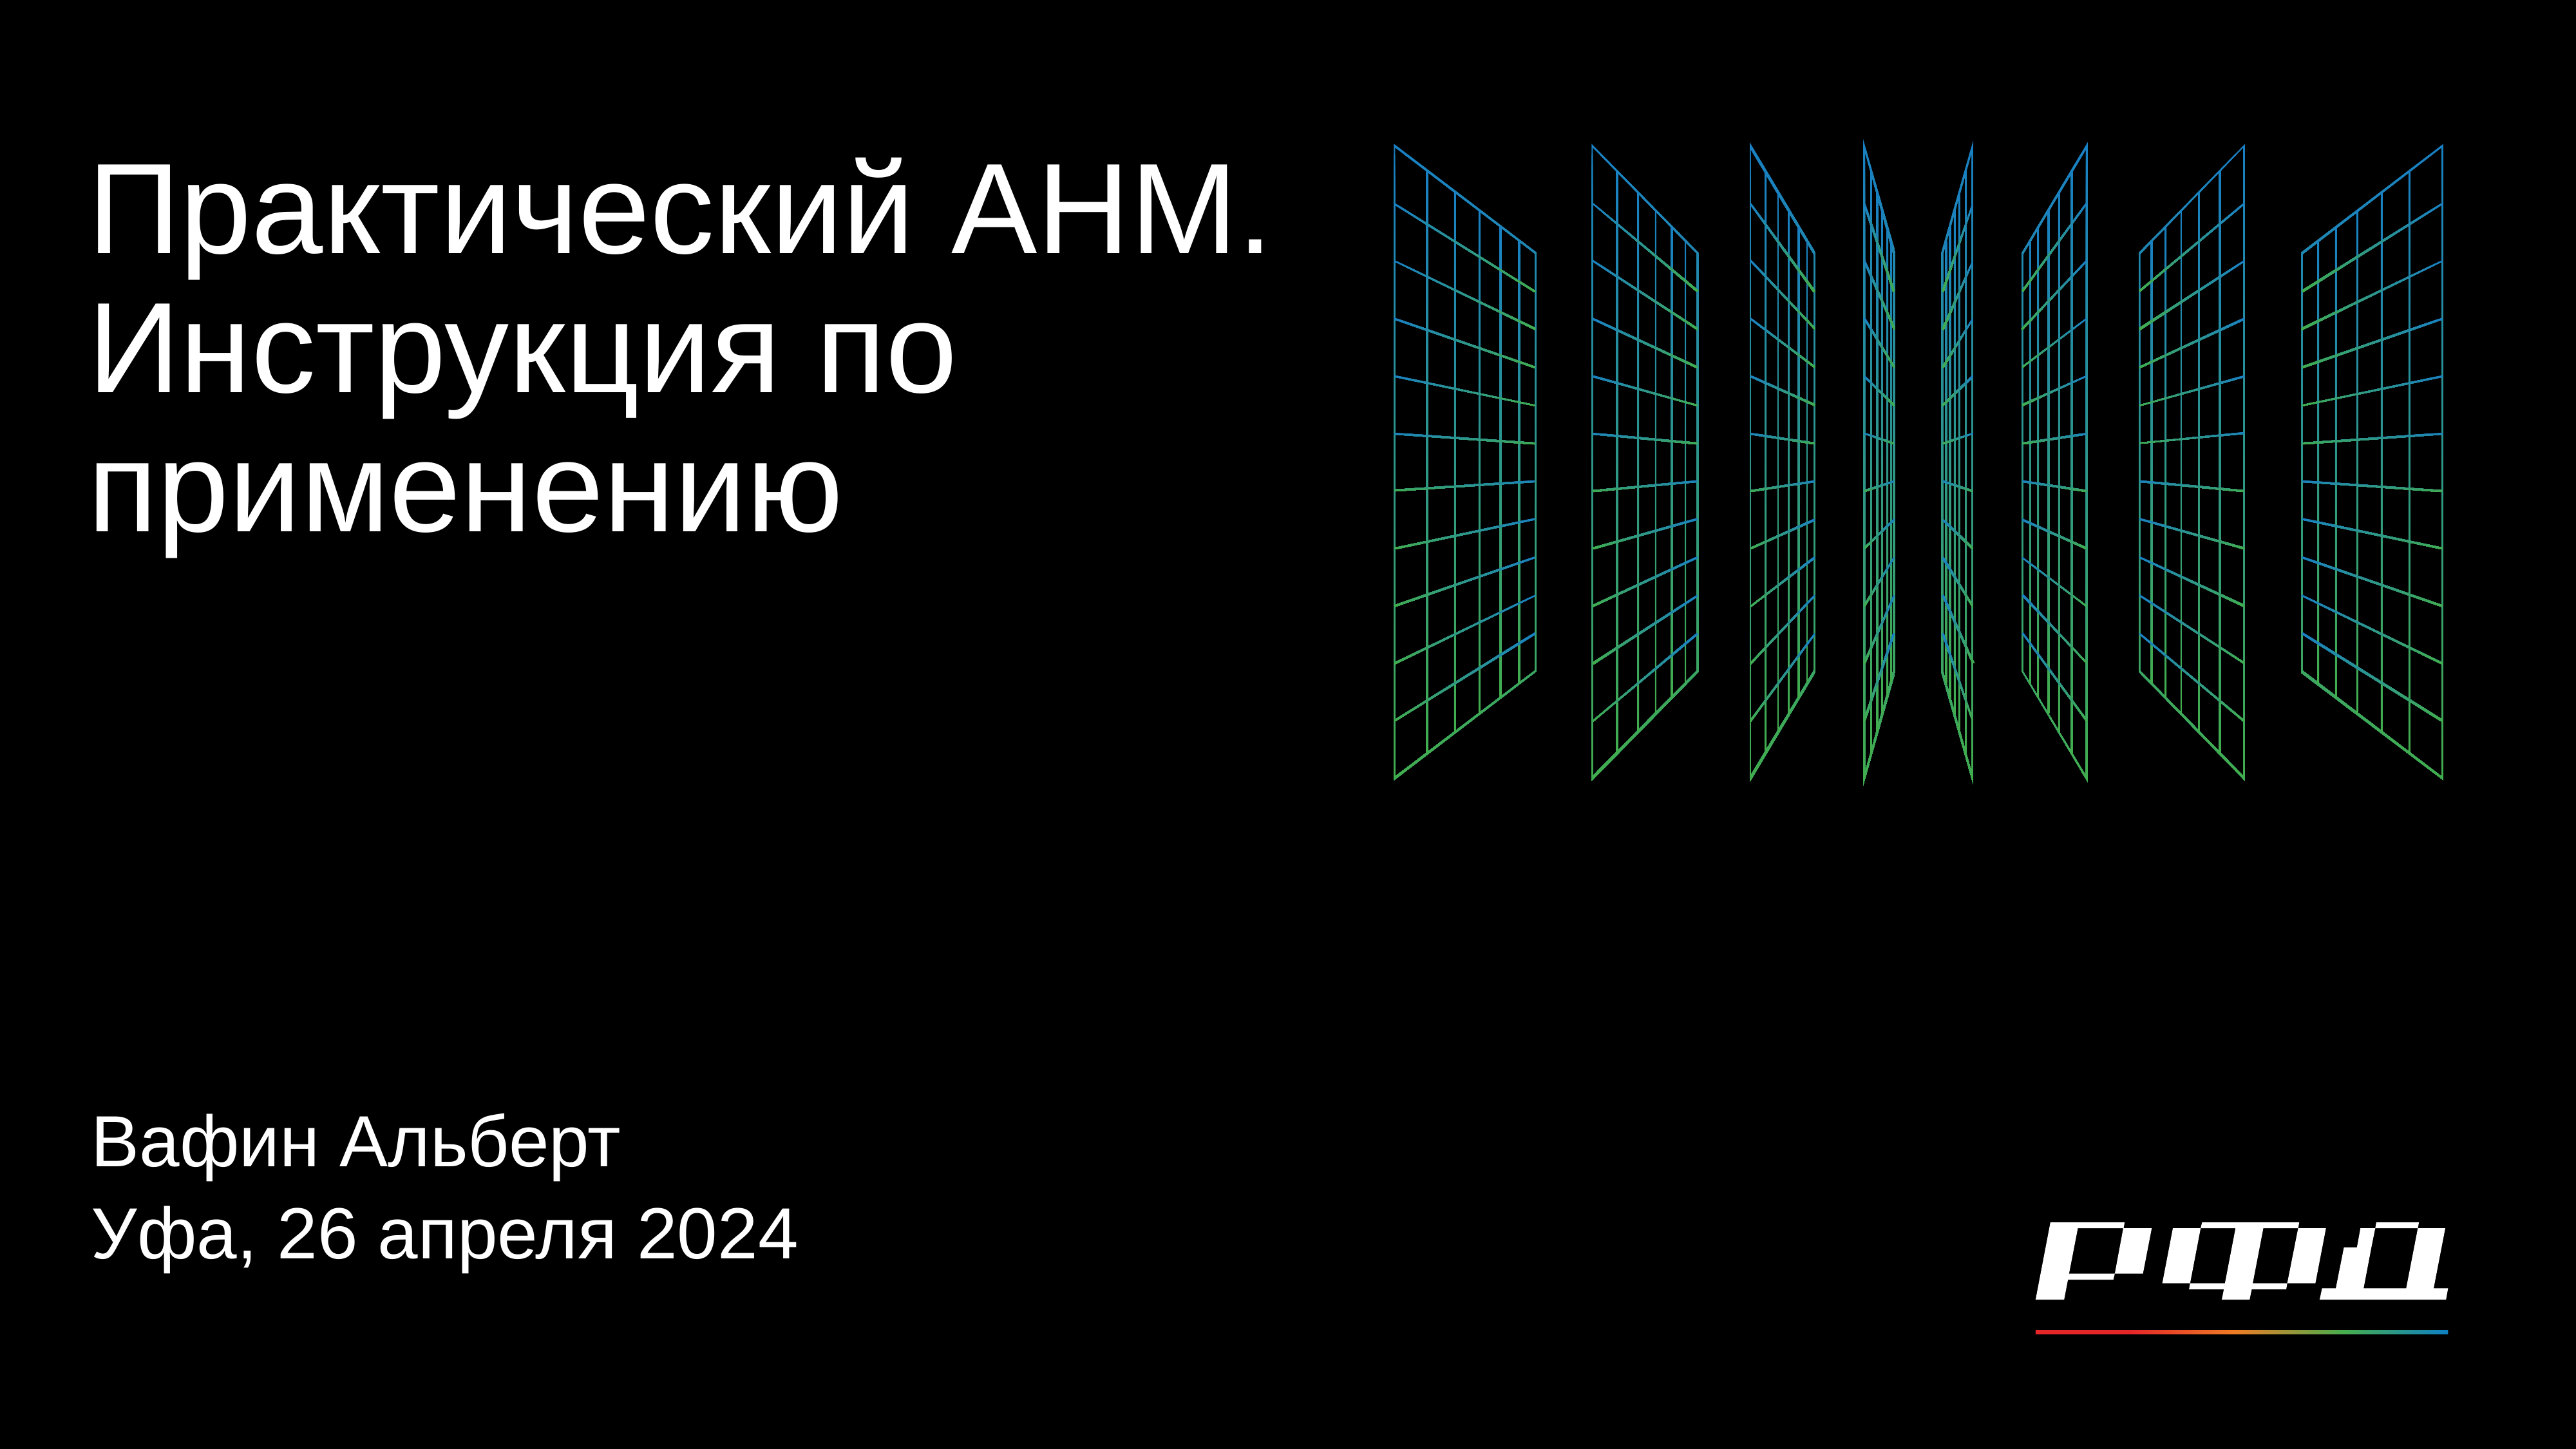

# Практический AHM. Инструкция по применению
Вафин Альберт
Уфа, 26 апреля 2024